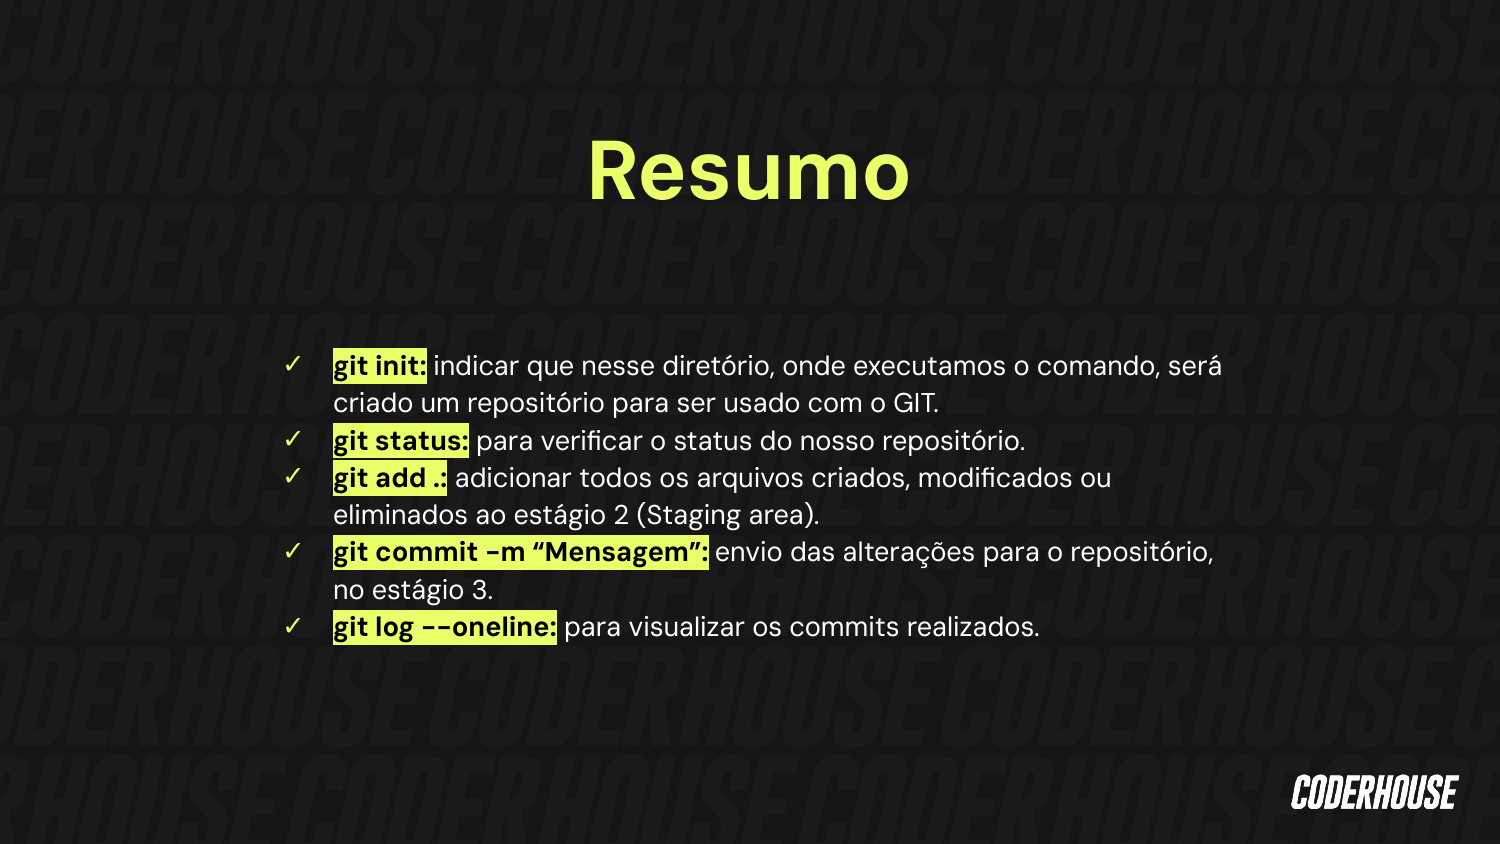

Resumo
git init: indicar que nesse diretório, onde executamos o comando, será criado um repositório para ser usado com o GIT.
git status: para verificar o status do nosso repositório.
git add .: adicionar todos os arquivos criados, modificados ou eliminados ao estágio 2 (Staging area).
git commit -m “Mensagem”: envio das alterações para o repositório, no estágio 3.
git log --oneline: para visualizar os commits realizados.